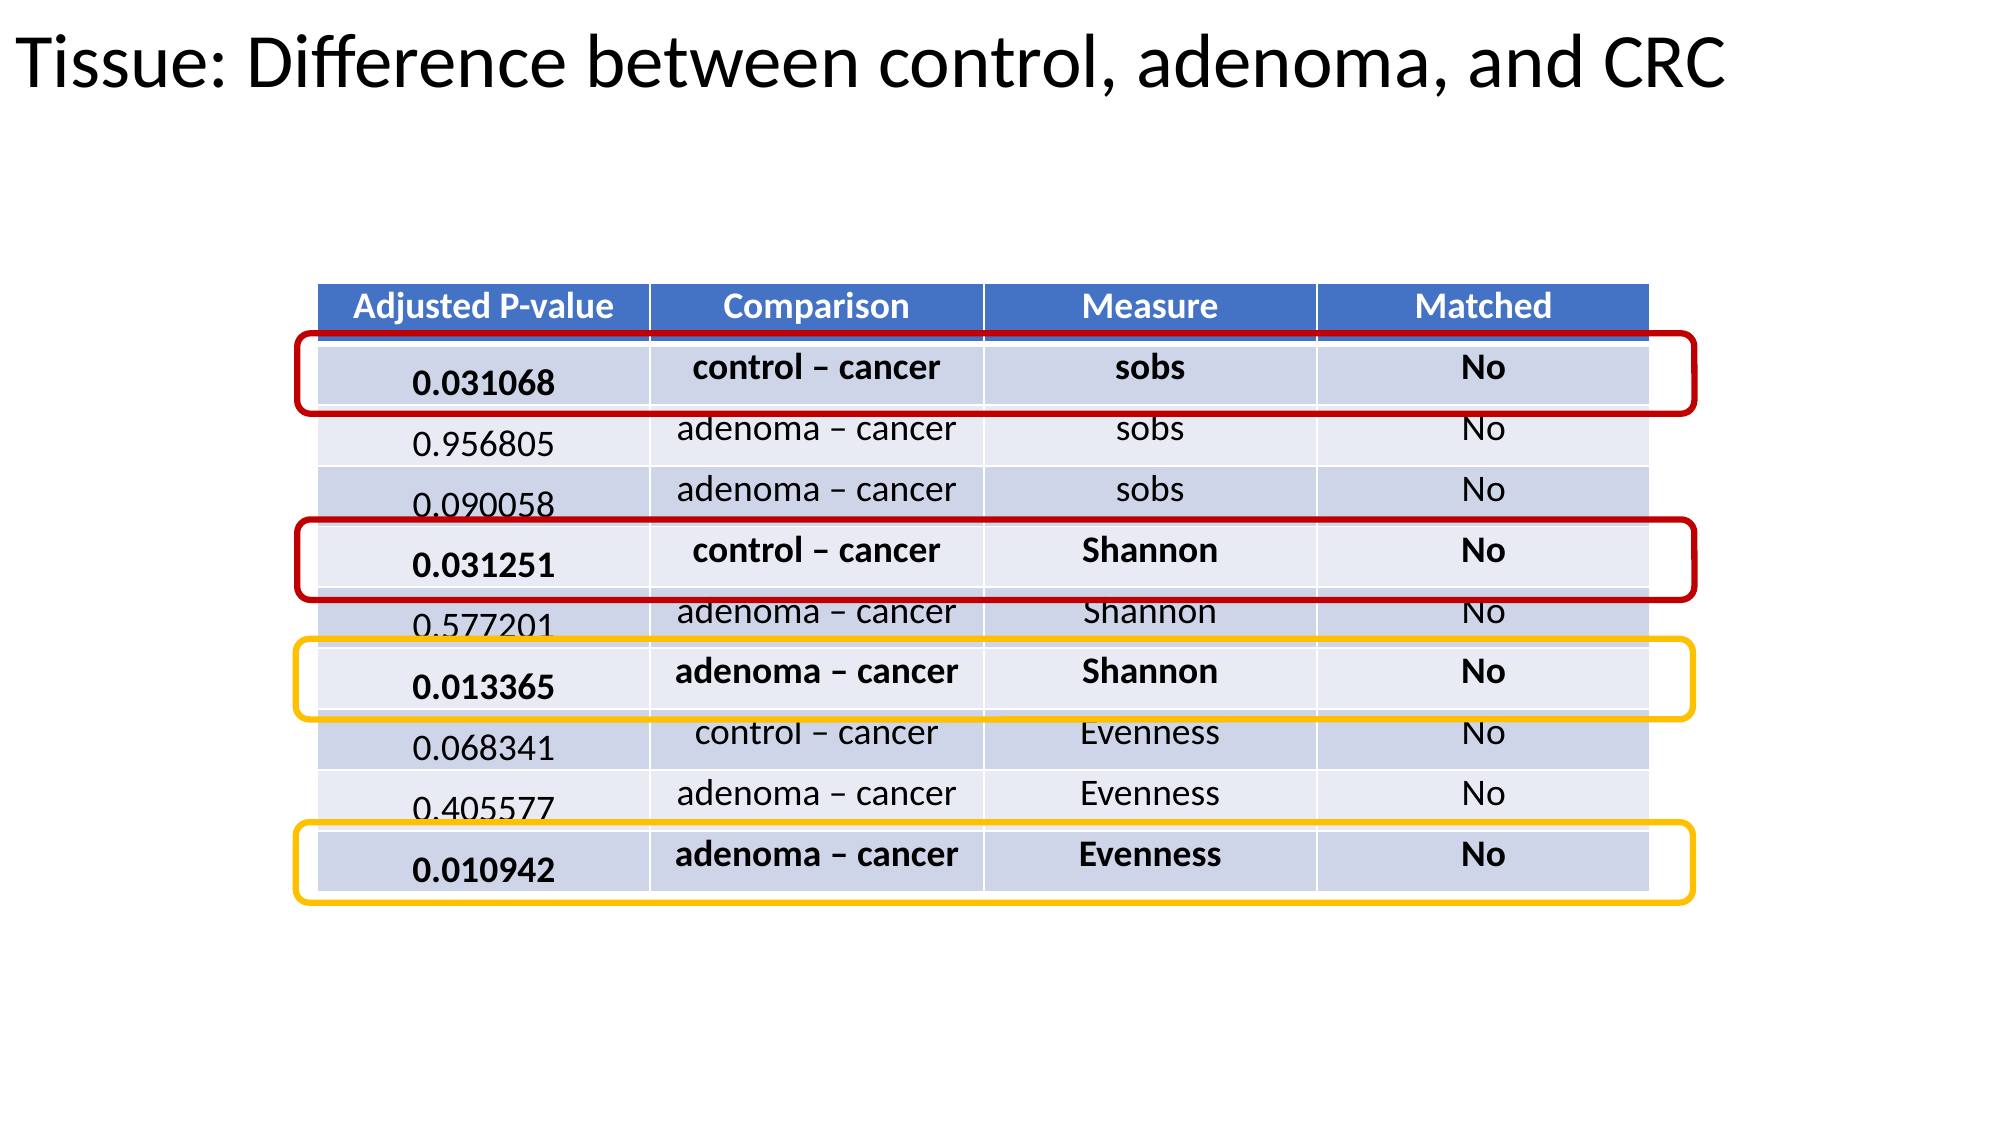

# Tissue: Difference between control, adenoma, and CRC
| Adjusted P-value | Comparison | Measure | Matched |
| --- | --- | --- | --- |
| 0.031068 | control – cancer | sobs | No |
| 0.956805 | adenoma – cancer | sobs | No |
| 0.090058 | adenoma – cancer | sobs | No |
| 0.031251 | control – cancer | Shannon | No |
| 0.577201 | adenoma – cancer | Shannon | No |
| 0.013365 | adenoma – cancer | Shannon | No |
| 0.068341 | control – cancer | Evenness | No |
| 0.405577 | adenoma – cancer | Evenness | No |
| 0.010942 | adenoma – cancer | Evenness | No |